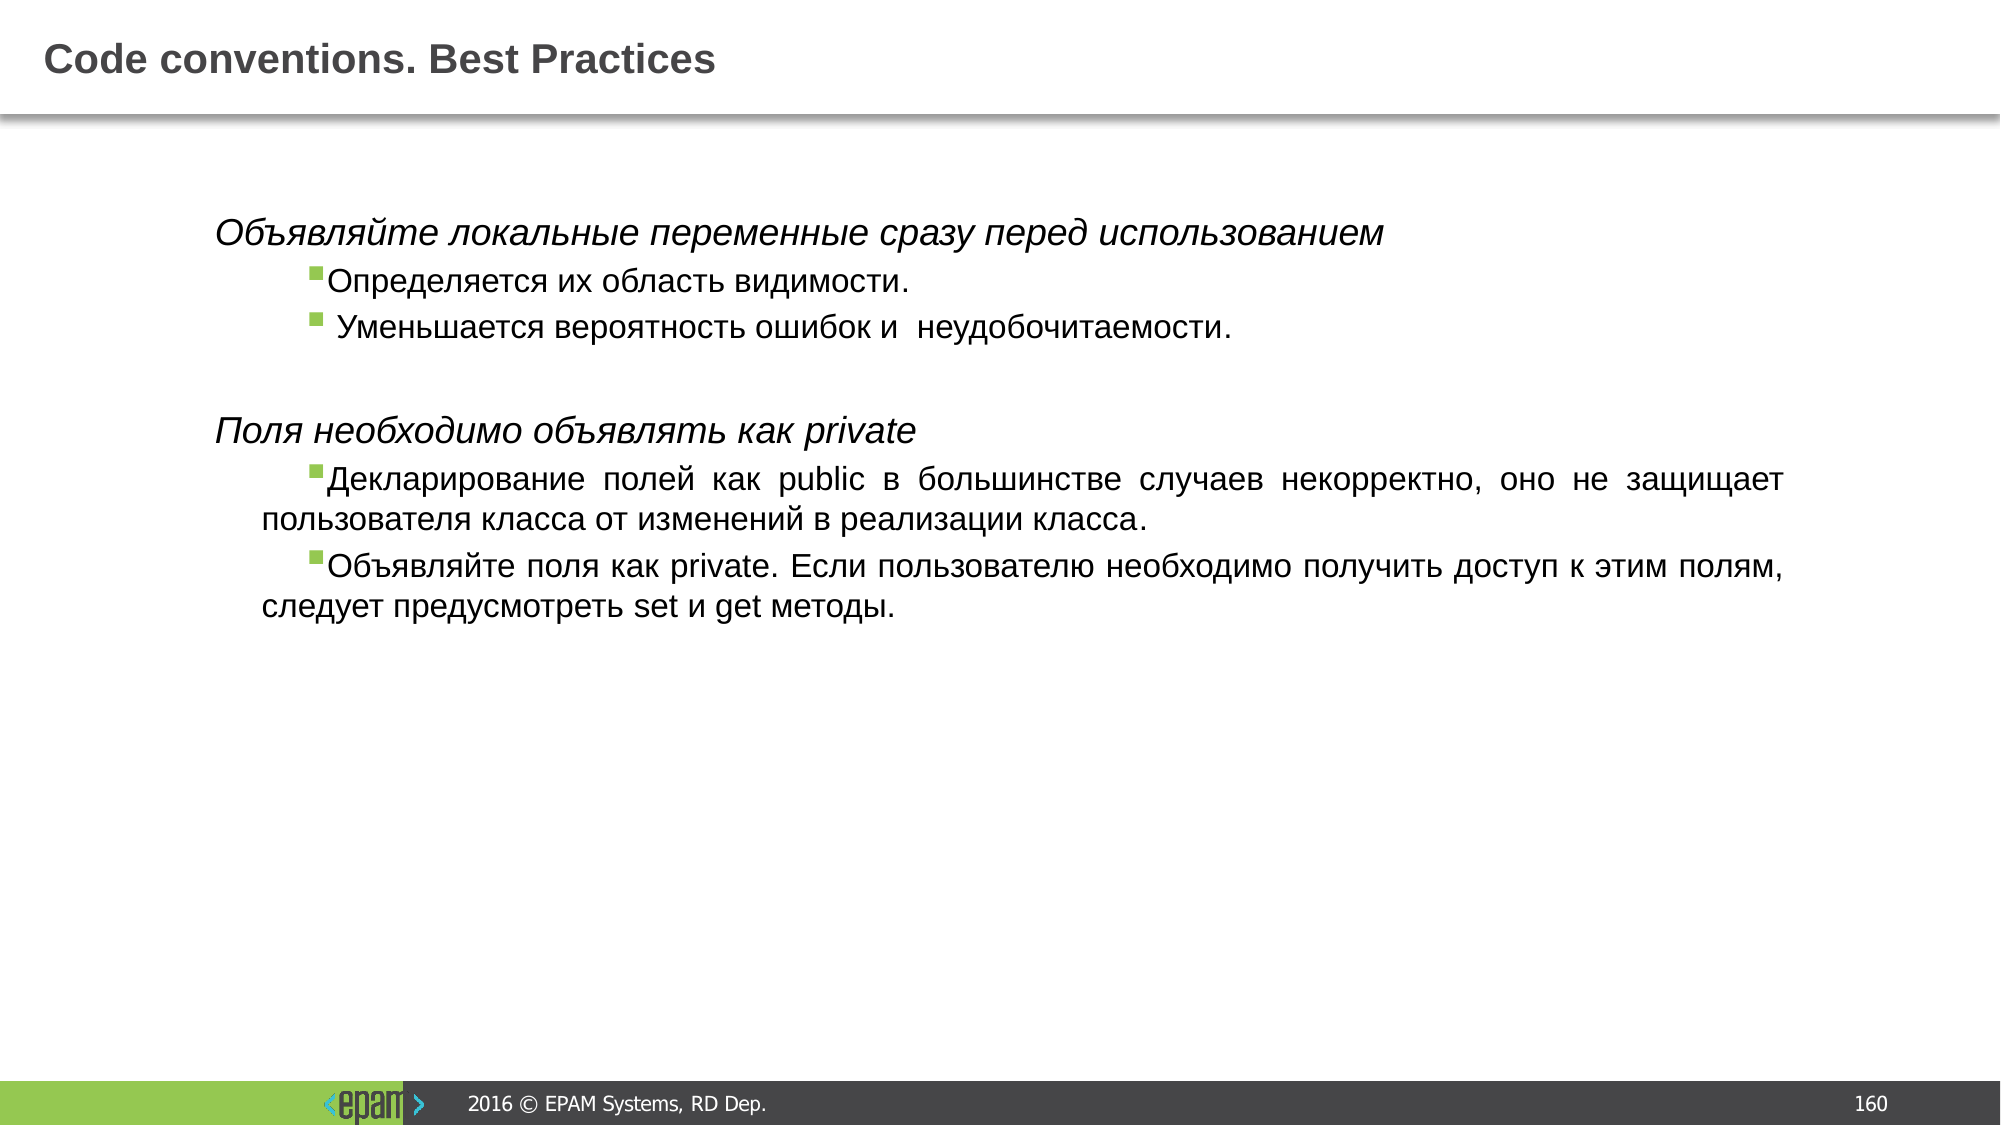

# Code conventions. Best Practices
Объявляйте локальные переменные сразу перед использованием
Определяется их область видимости.
 Уменьшается вероятность ошибок и  неудобочитаемости.

Поля необходимо объявлять как private
Декларирование полей как public в большинстве случаев некорректно, оно не защищает пользователя класса от изменений в реализации класса.
Объявляйте поля как private. Если пользователю необходимо получить доступ к этим полям, следует предусмотреть set и get методы.

2016 © EPAM Systems, RD Dep.
160